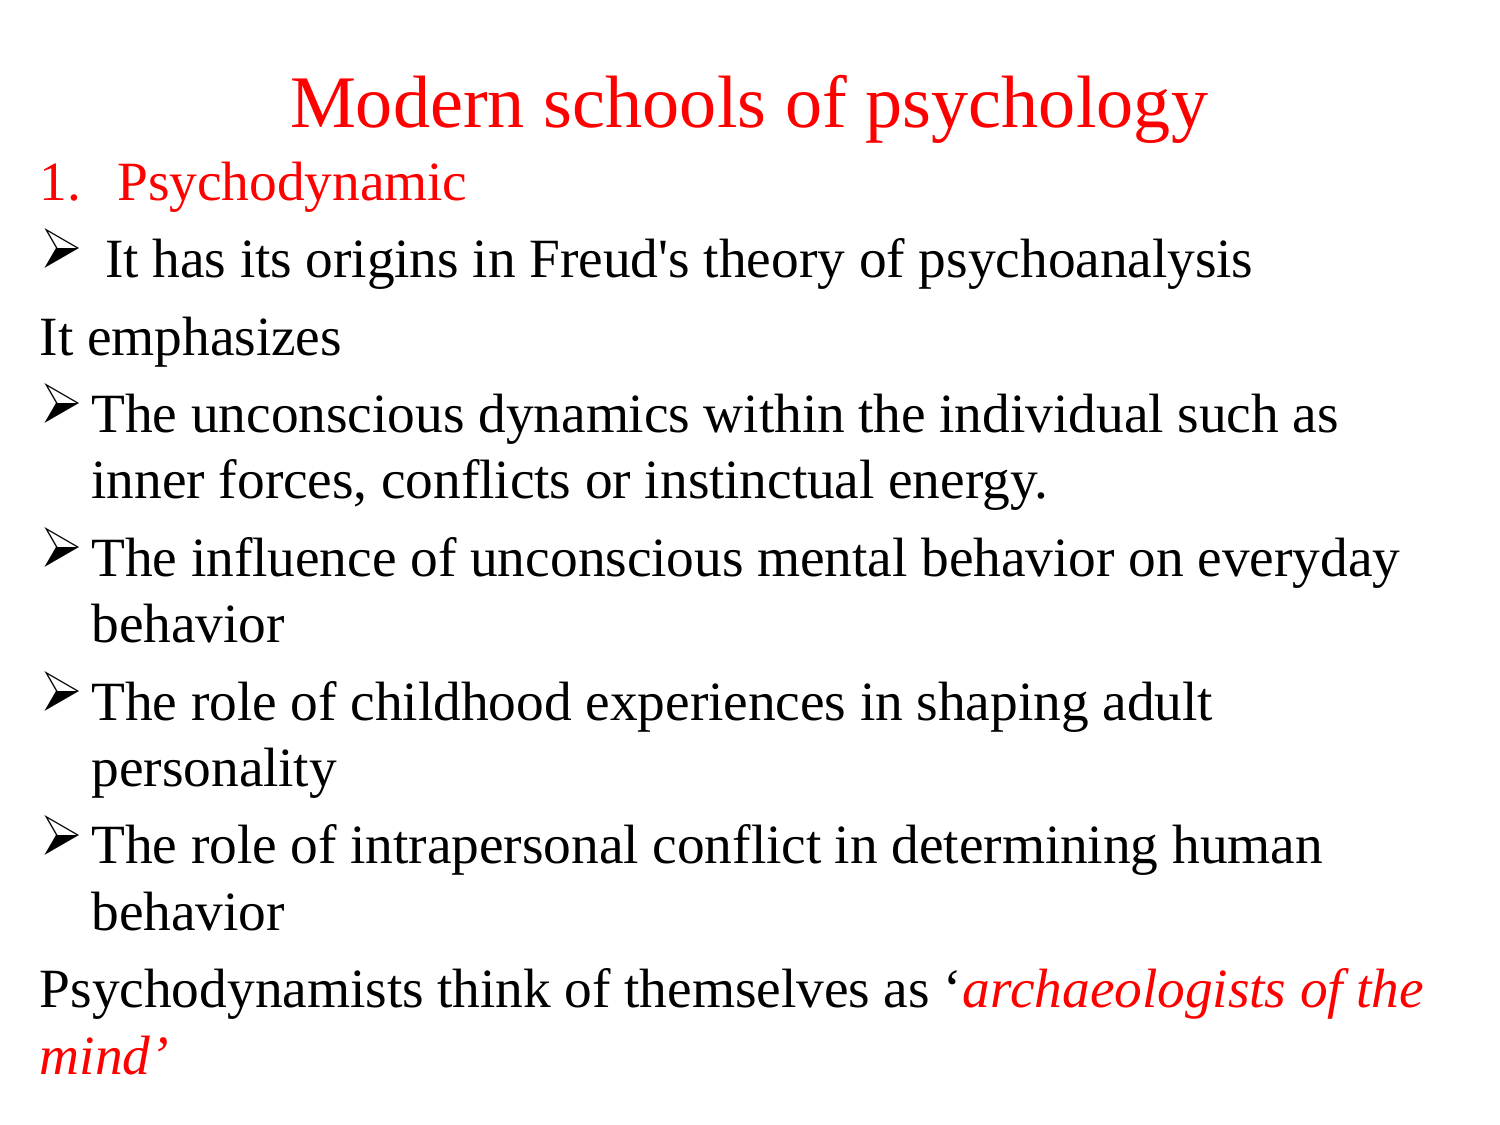

# Modern schools of psychology
Psychodynamic
 It has its origins in Freud's theory of psychoanalysis
It emphasizes
The unconscious dynamics within the individual such as inner forces, conflicts or instinctual energy.
The influence of unconscious mental behavior on everyday behavior
The role of childhood experiences in shaping adult personality
The role of intrapersonal conflict in determining human behavior
Psychodynamists think of themselves as ‘archaeologists of the mind’